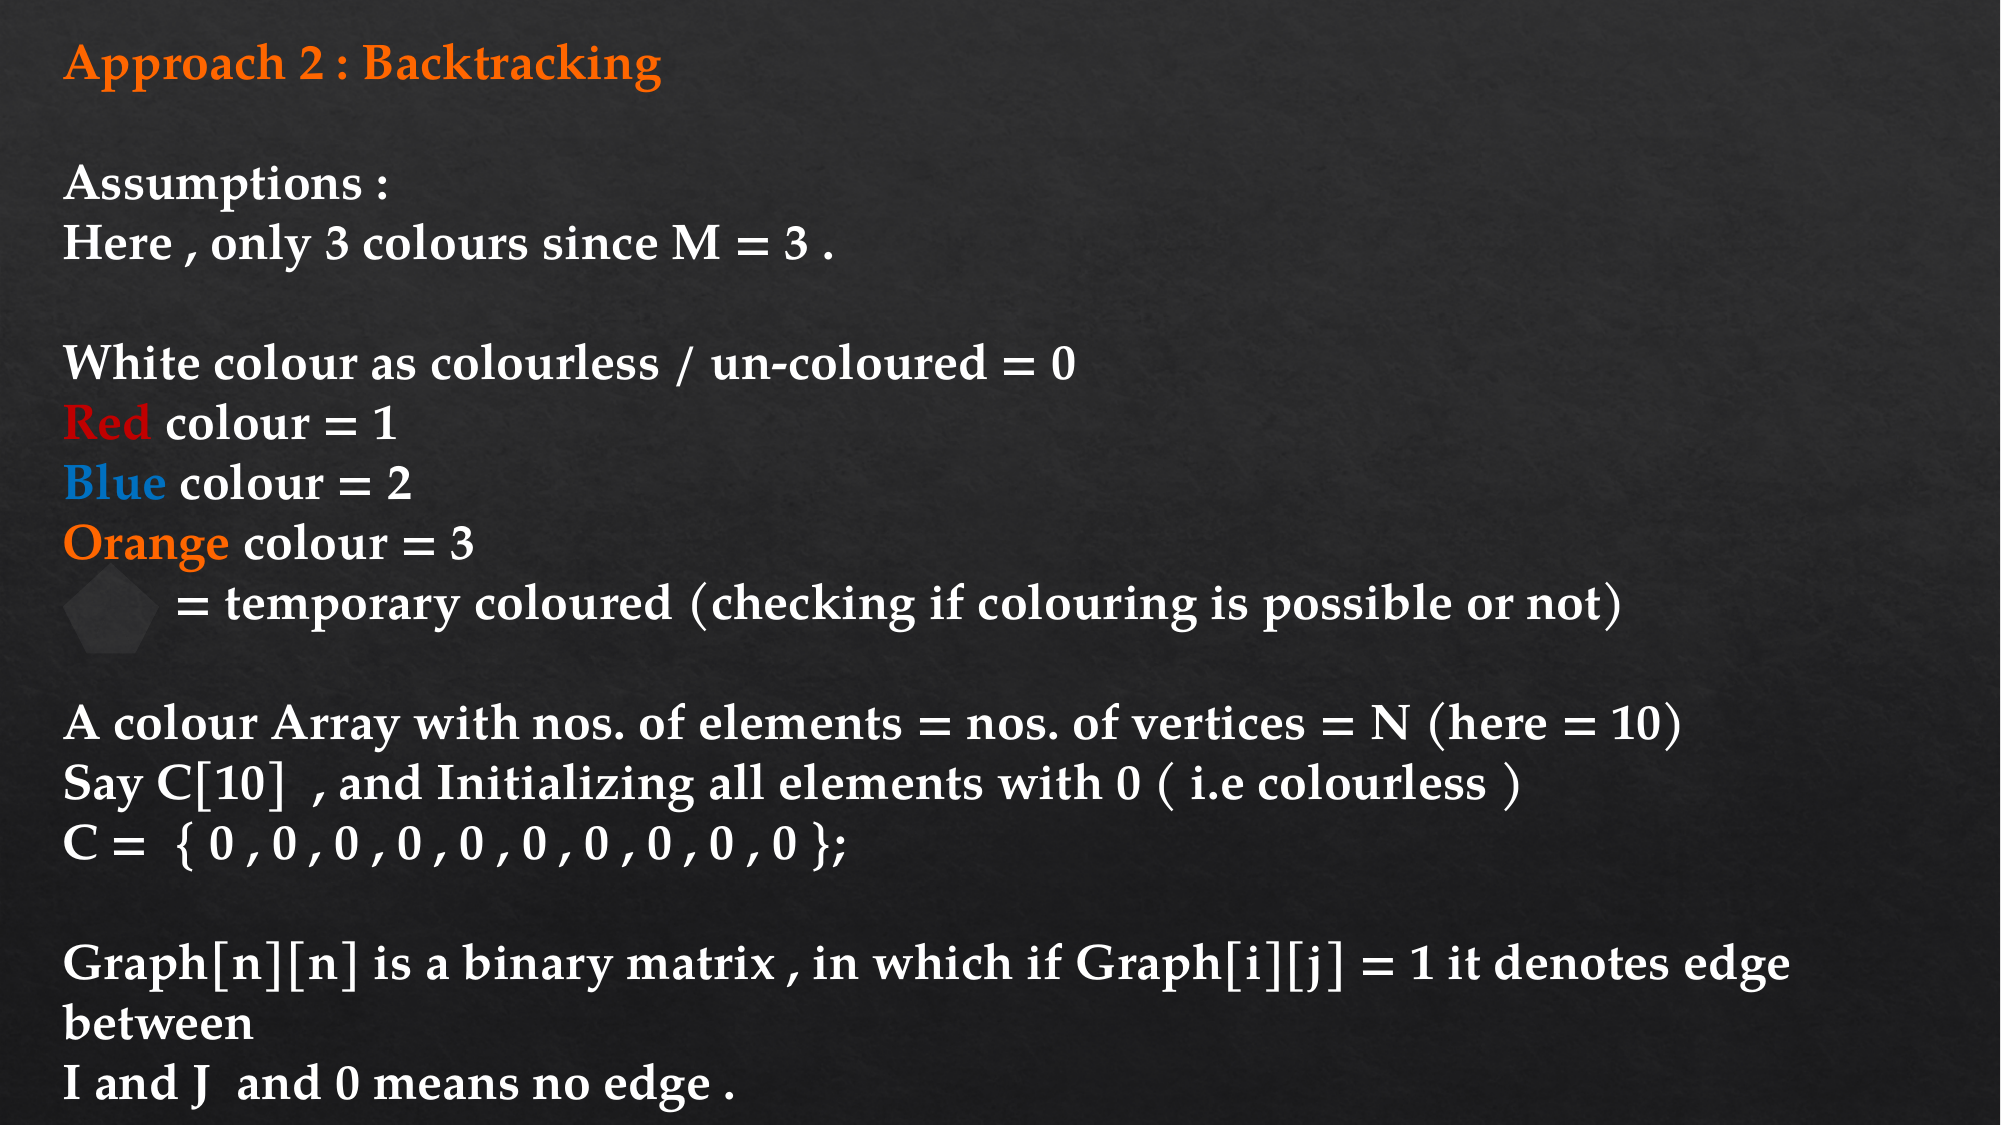

Approach 2 : Backtracking

Assumptions :
Here , only 3 colours since M = 3 .

White colour as colourless / un-coloured = 0
Red colour = 1
Blue colour = 2
Orange colour = 3
         = temporary coloured (checking if colouring is possible or not)

A colour Array with nos. of elements = nos. of vertices = N (here = 10)
Say C[10]  , and Initializing all elements with 0 ( i.e colourless )
C =  { 0 , 0 , 0 , 0 , 0 , 0 , 0 , 0 , 0 , 0 };

Graph[n][n] is a binary matrix , in which if Graph[i][j] = 1 it denotes edge between
I and J  and 0 means no edge .